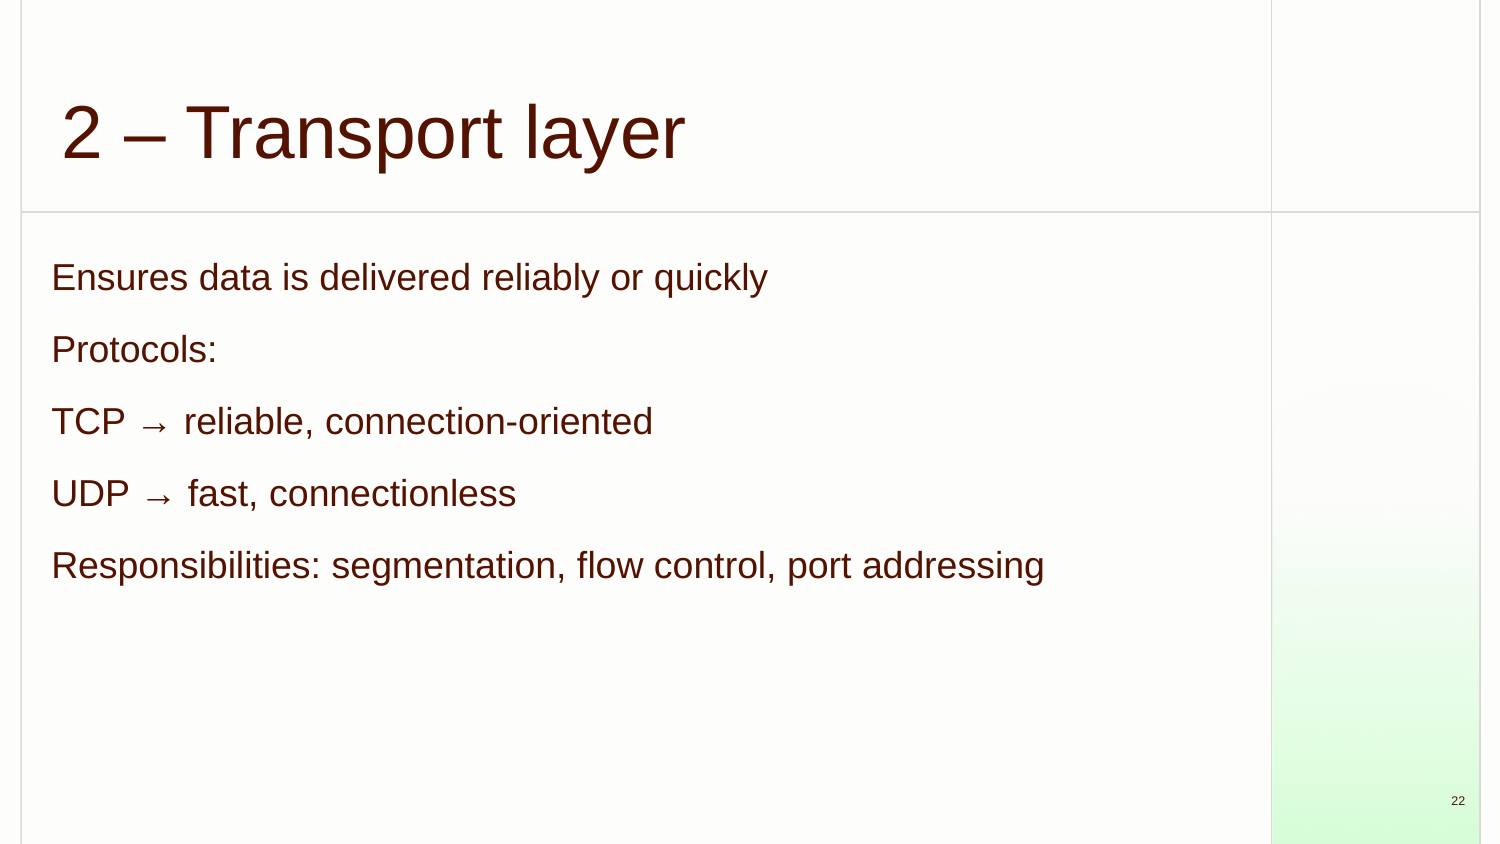

# 2 – Transport layer
Ensures data is delivered reliably or quickly

Protocols:

TCP → reliable, connection-oriented

UDP → fast, connectionless

Responsibilities: segmentation, flow control, port addressing

22